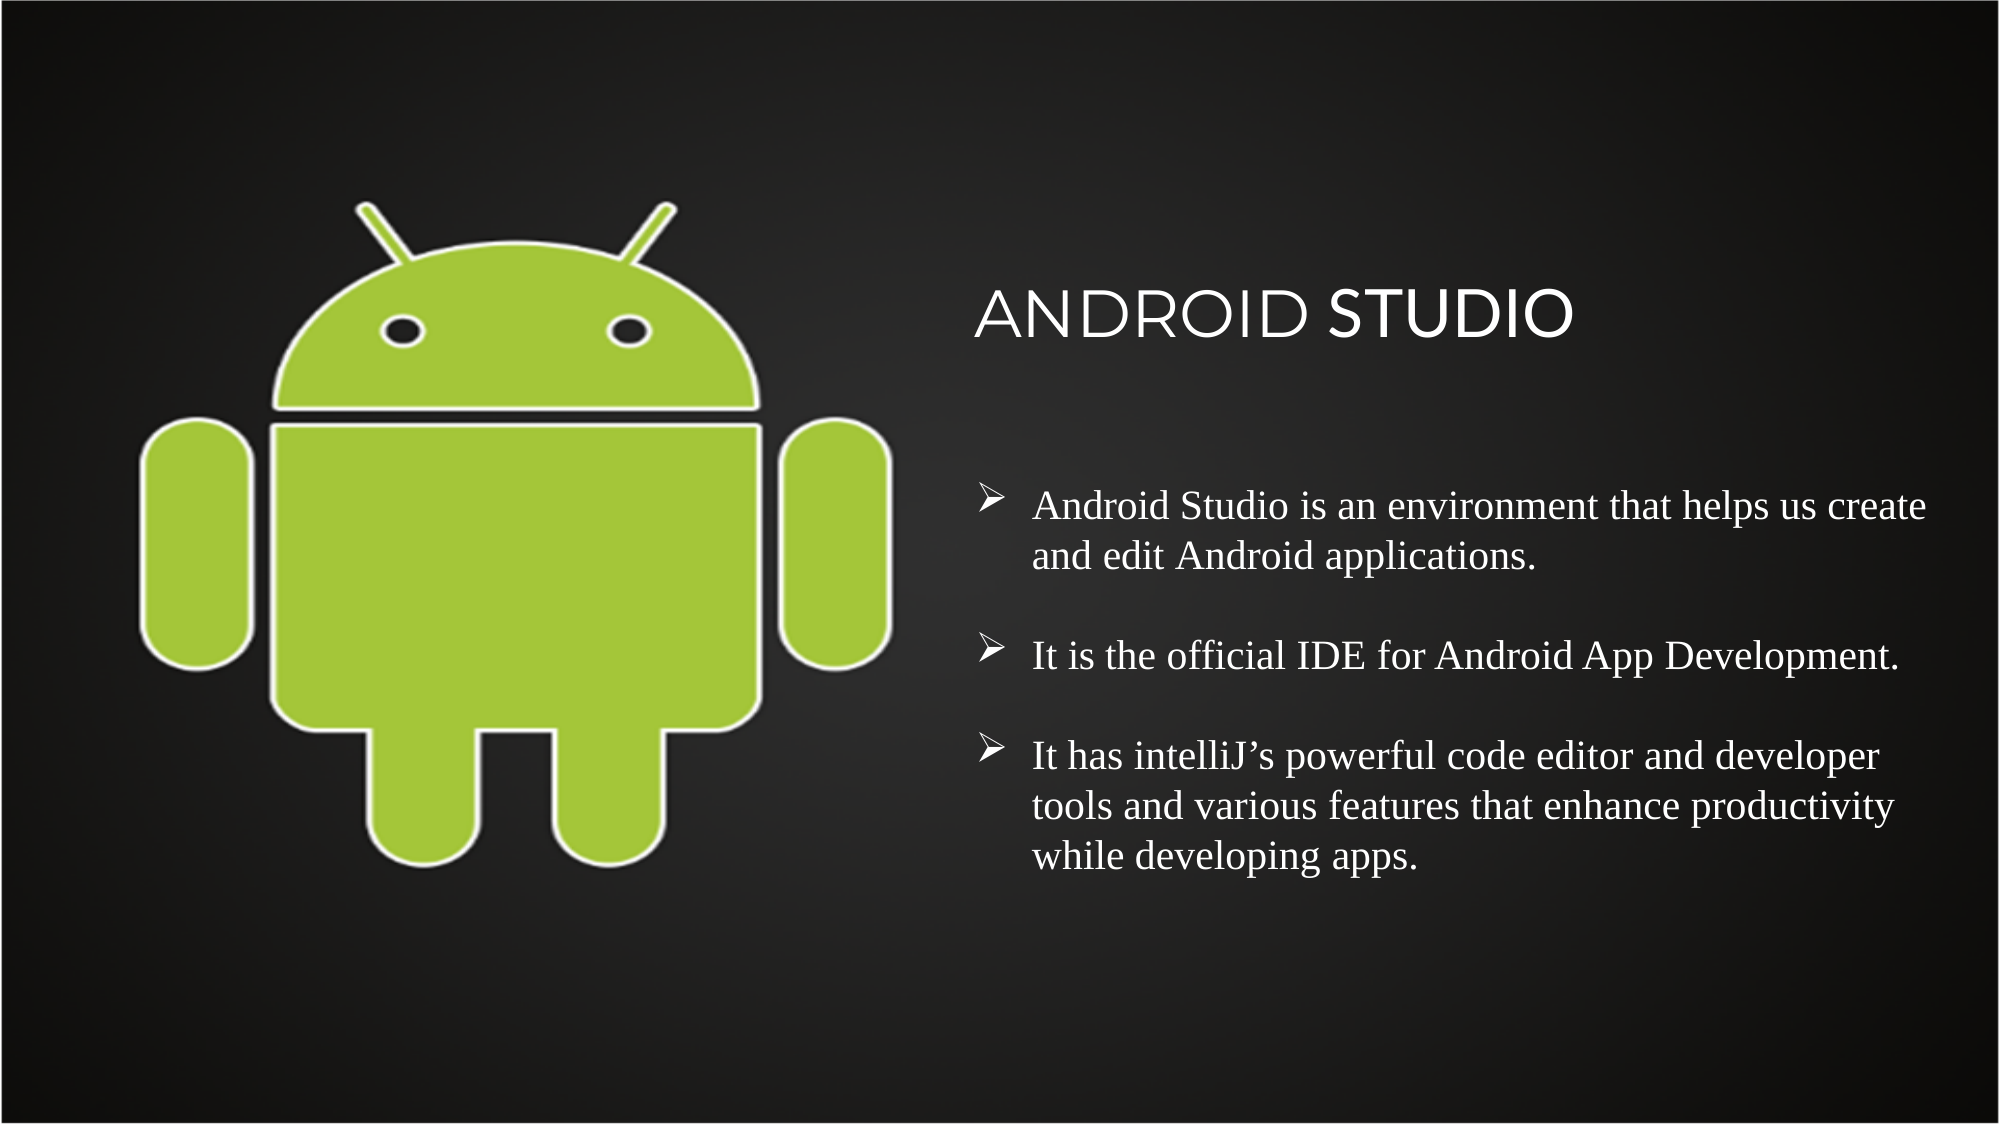

ANDROID STUDIO
Android Studio is an environment that helps us create and edit Android applications.

It is the official IDE for Android App Development.

It has intelliJ’s powerful code editor and developer tools and various features that enhance productivity while developing apps.